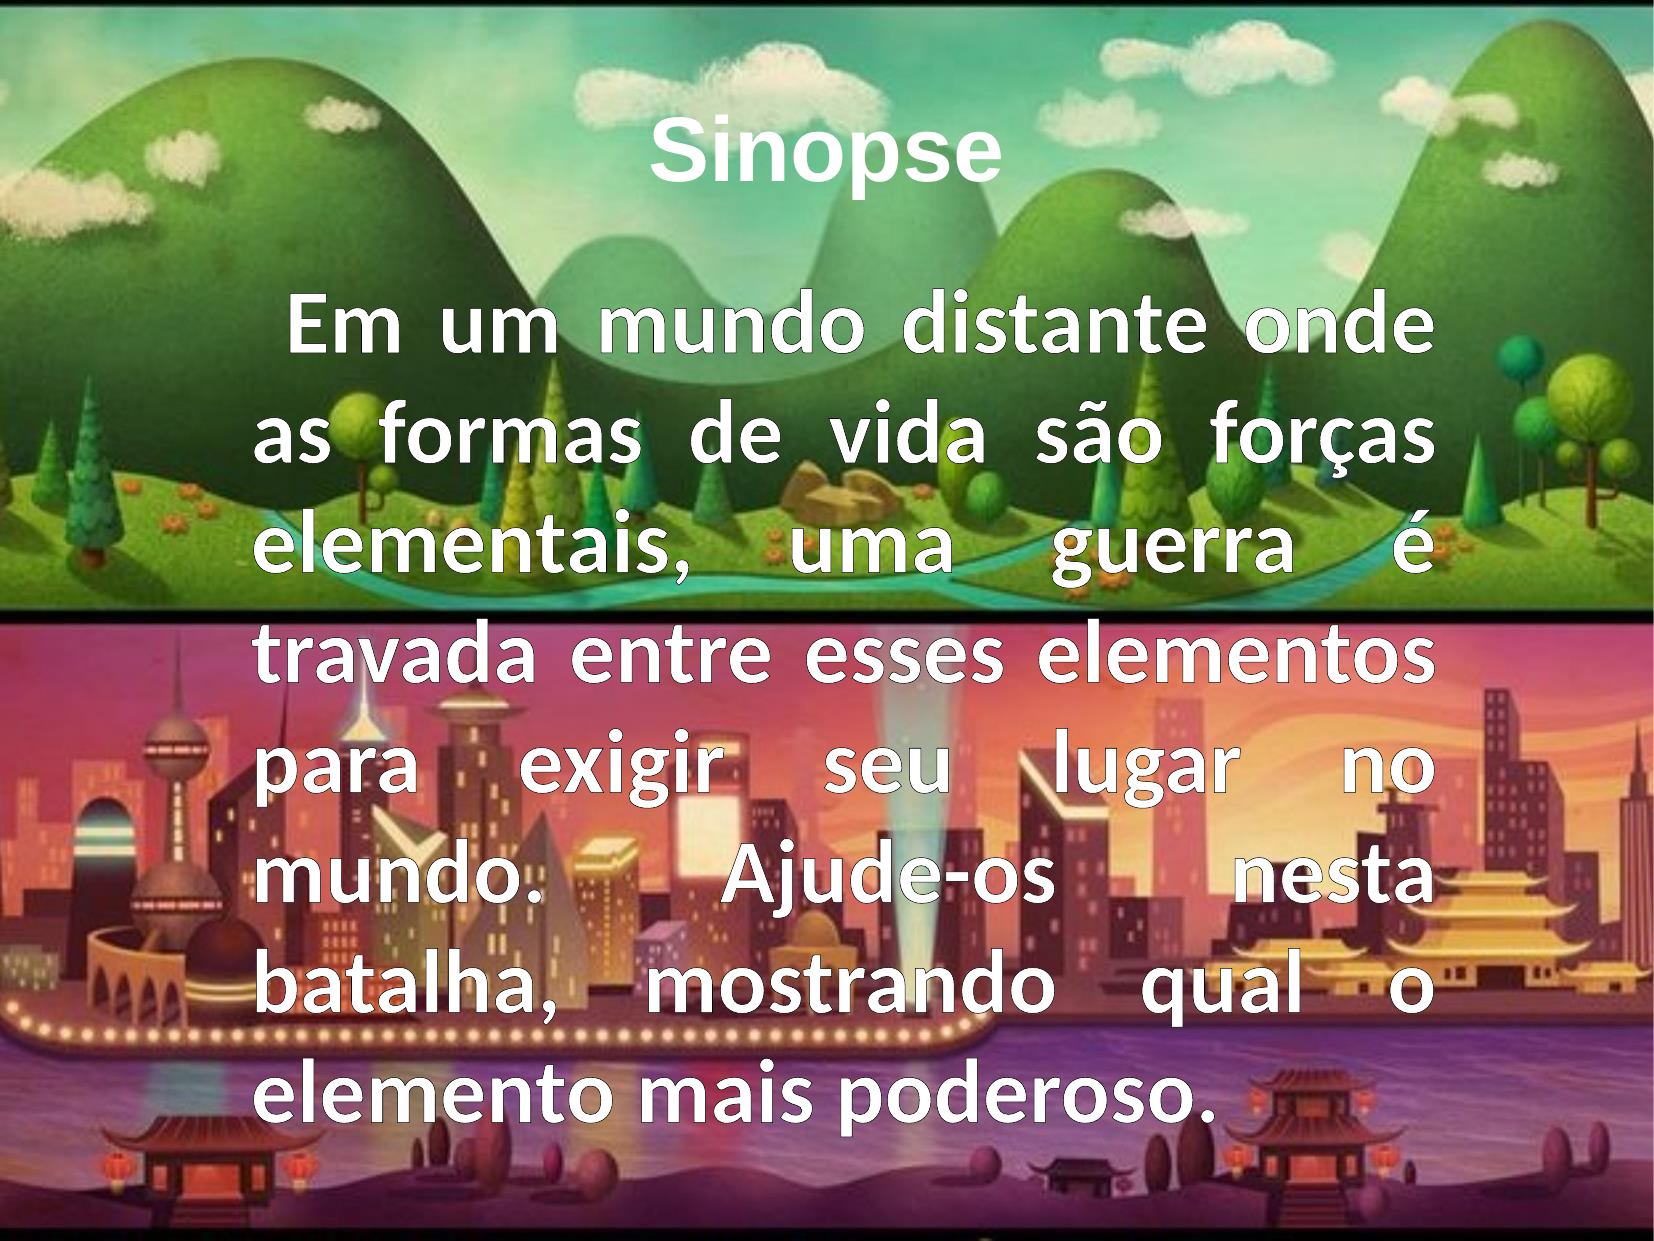

Sinopse
 Em um mundo distante onde as formas de vida são forças elementais, uma guerra é travada entre esses elementos para exigir seu lugar no mundo. Ajude-os nesta batalha, mostrando qual o elemento mais poderoso.